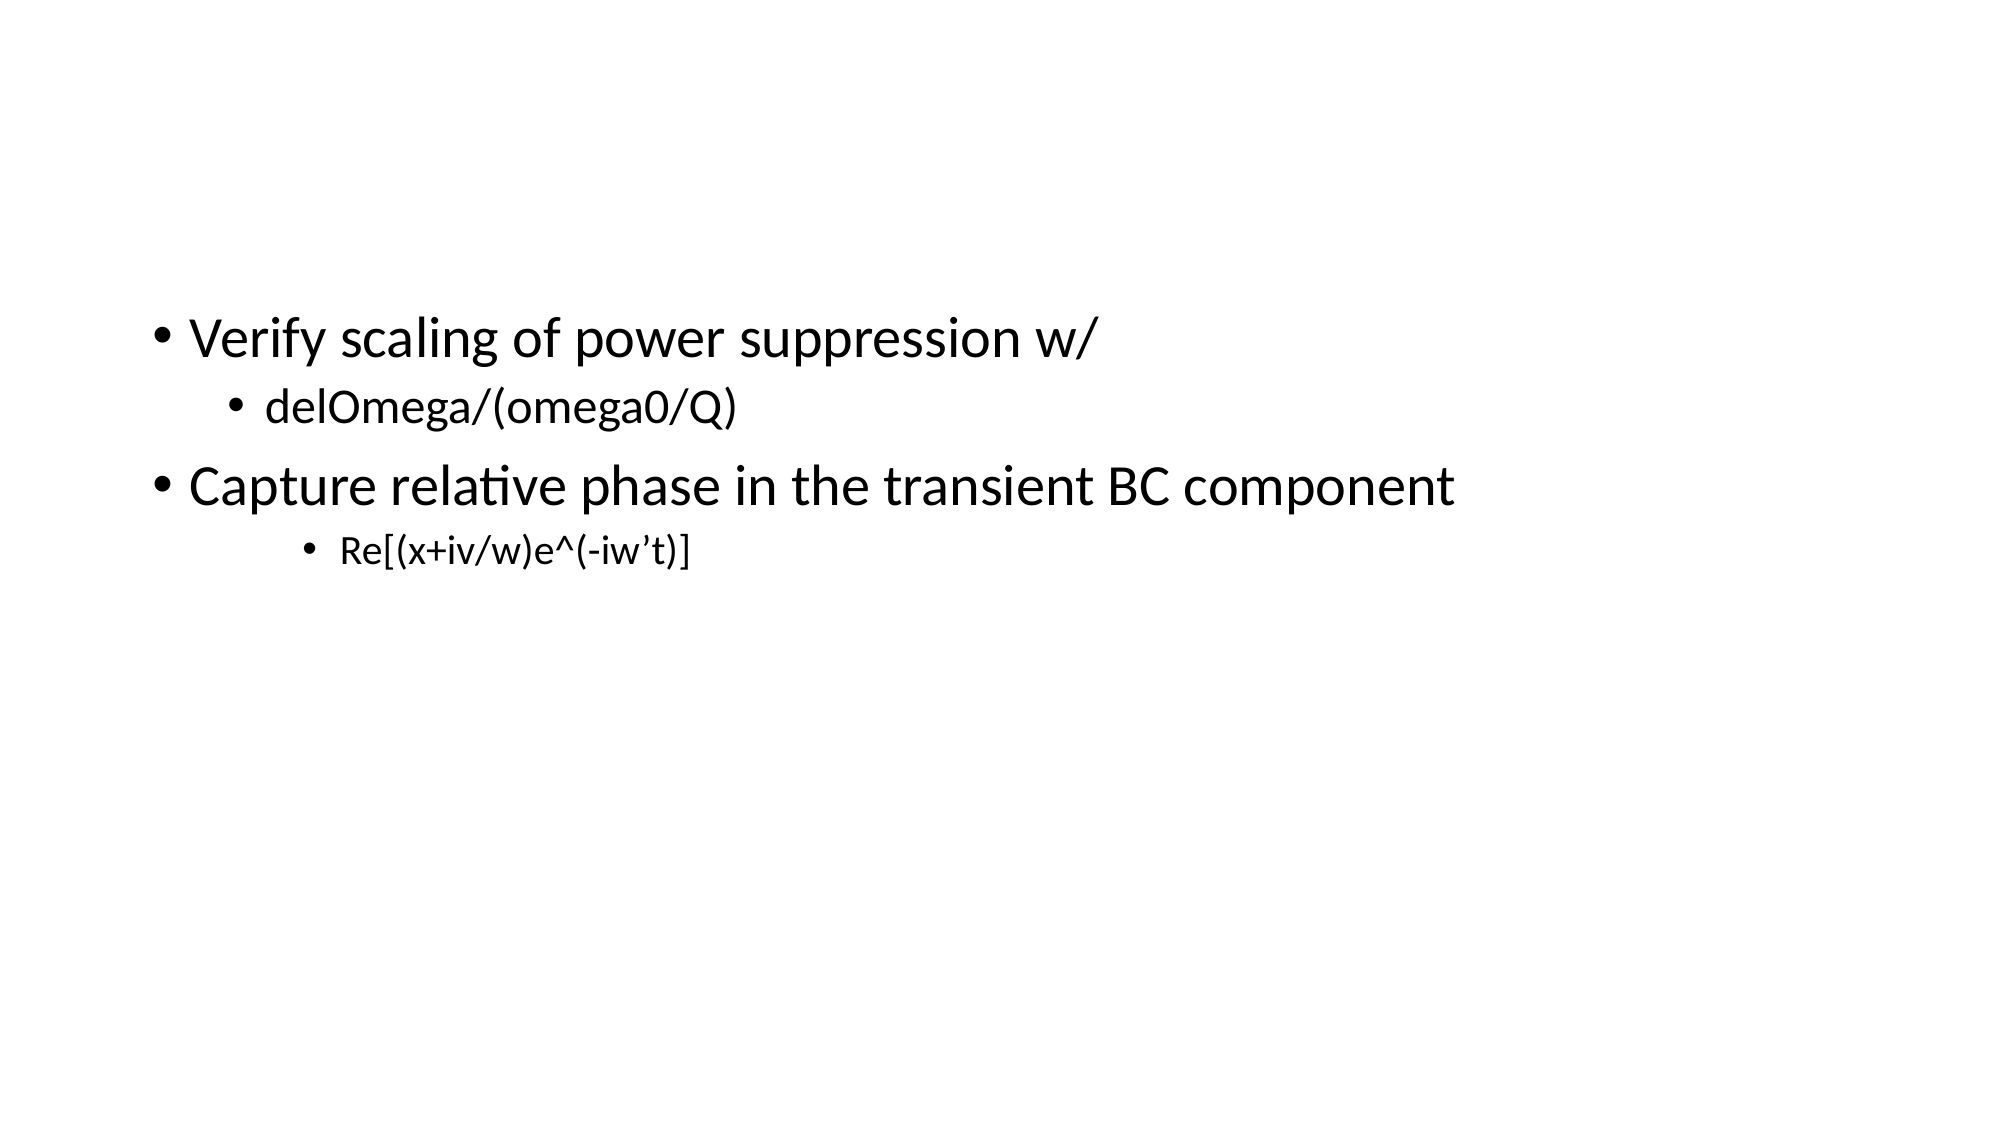

#
Verify scaling of power suppression w/
delOmega/(omega0/Q)
Capture relative phase in the transient BC component
Re[(x+iv/w)e^(-iw’t)]